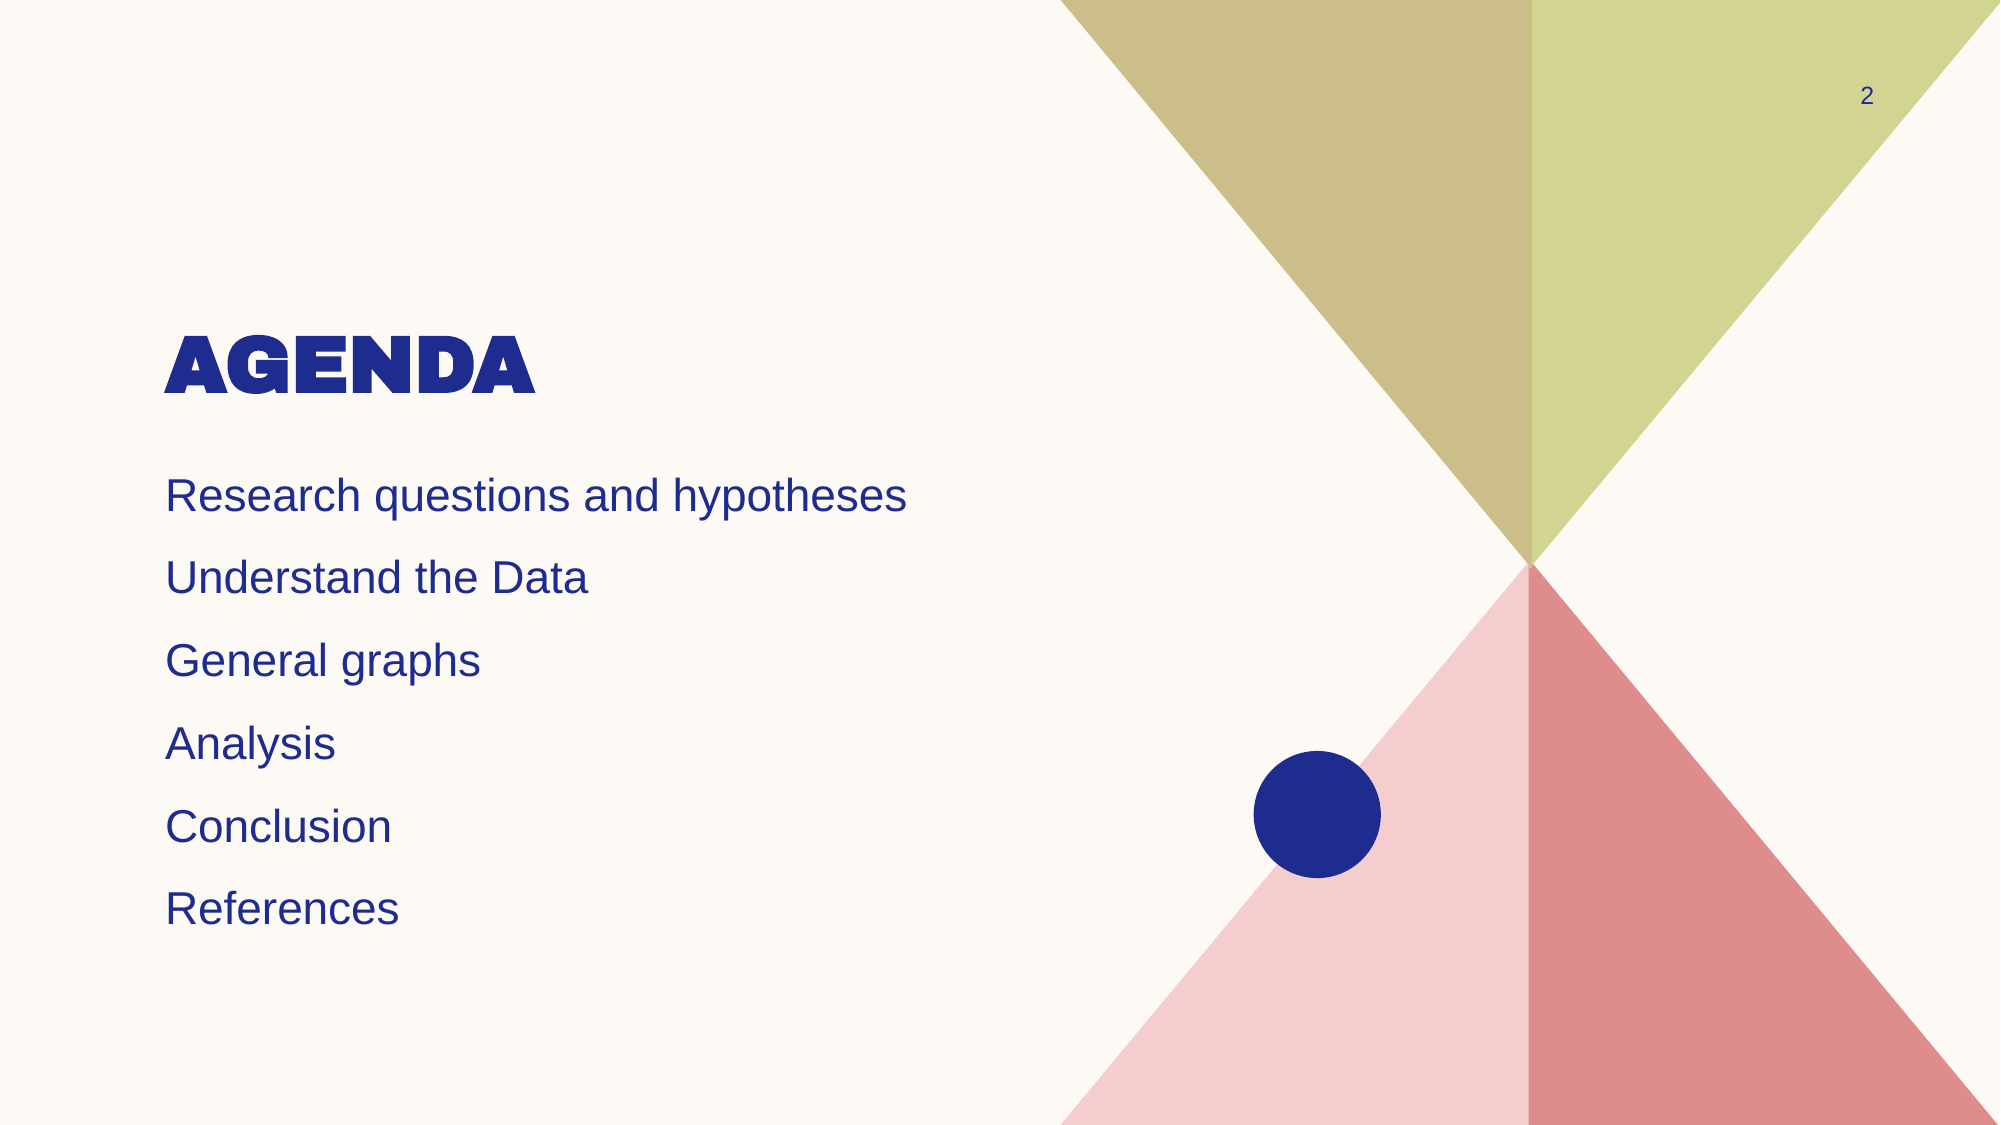

# AGENDA
2
Research questions and hypotheses
Understand the Data
General graphs
Analysis
​Conclusion
References